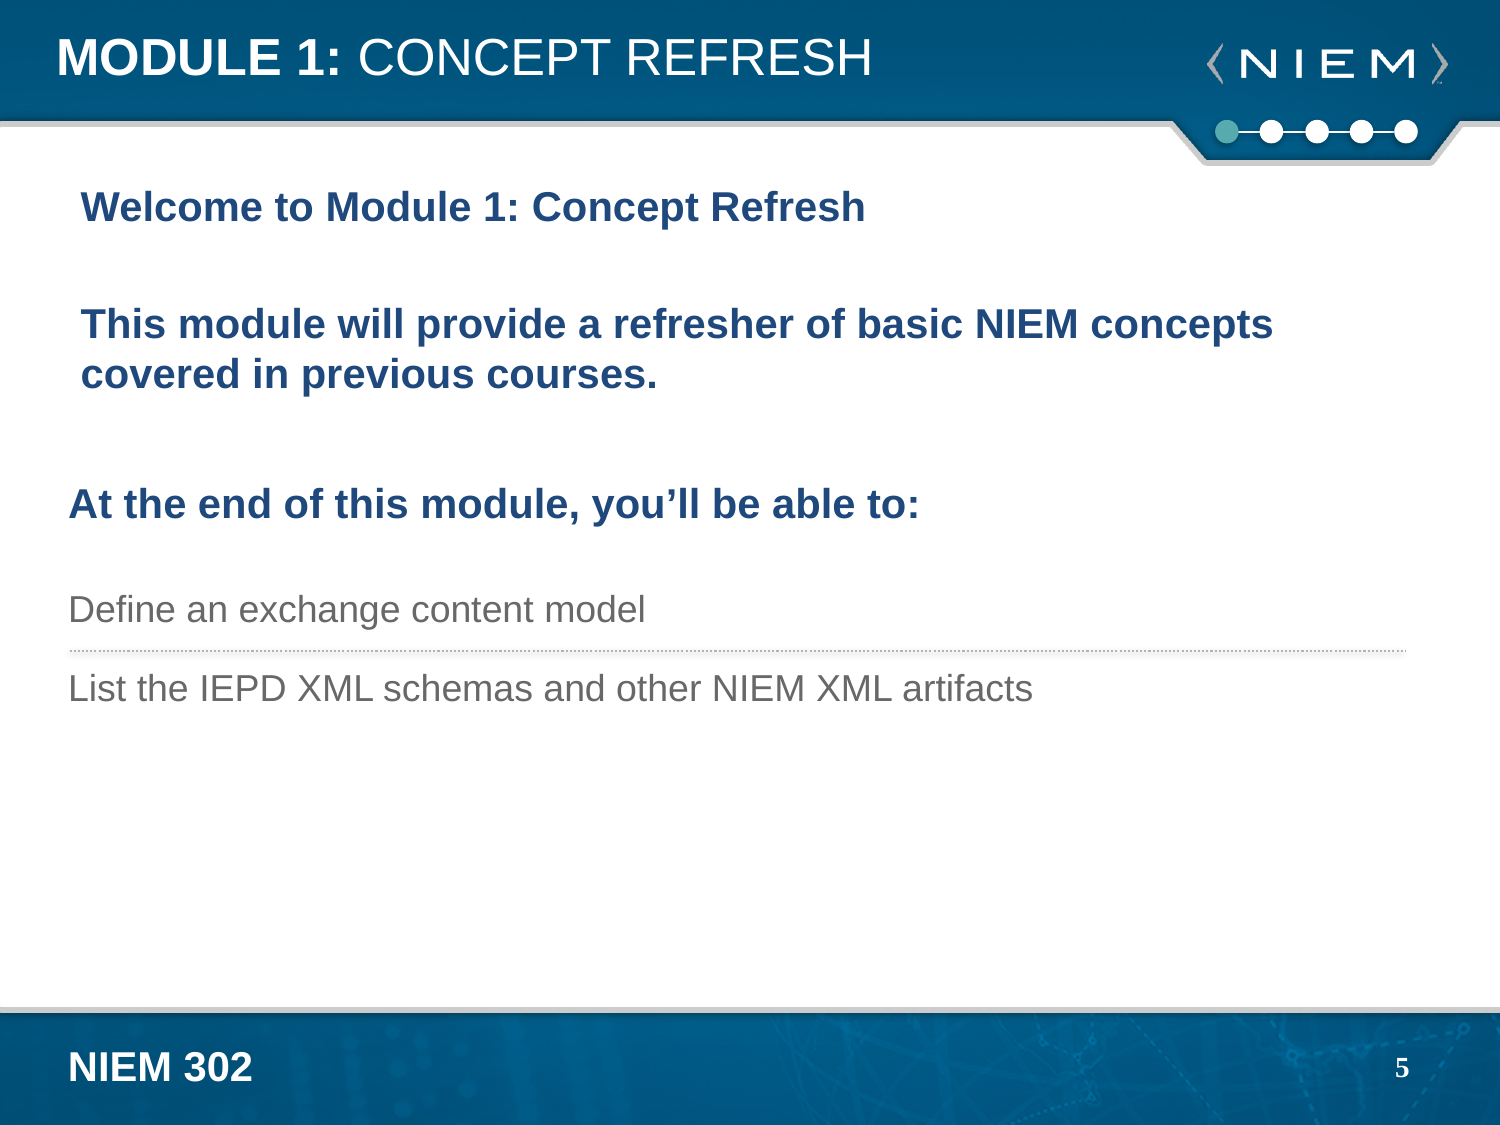

# Module 1: Concept Refresh

Welcome to Module 1: Concept Refresh

This module will provide a refresher of basic NIEM concepts
covered in previous courses.
At the end of this module, you’ll be able to:
Define an exchange content model
List the IEPD XML schemas and other NIEM XML artifacts
5